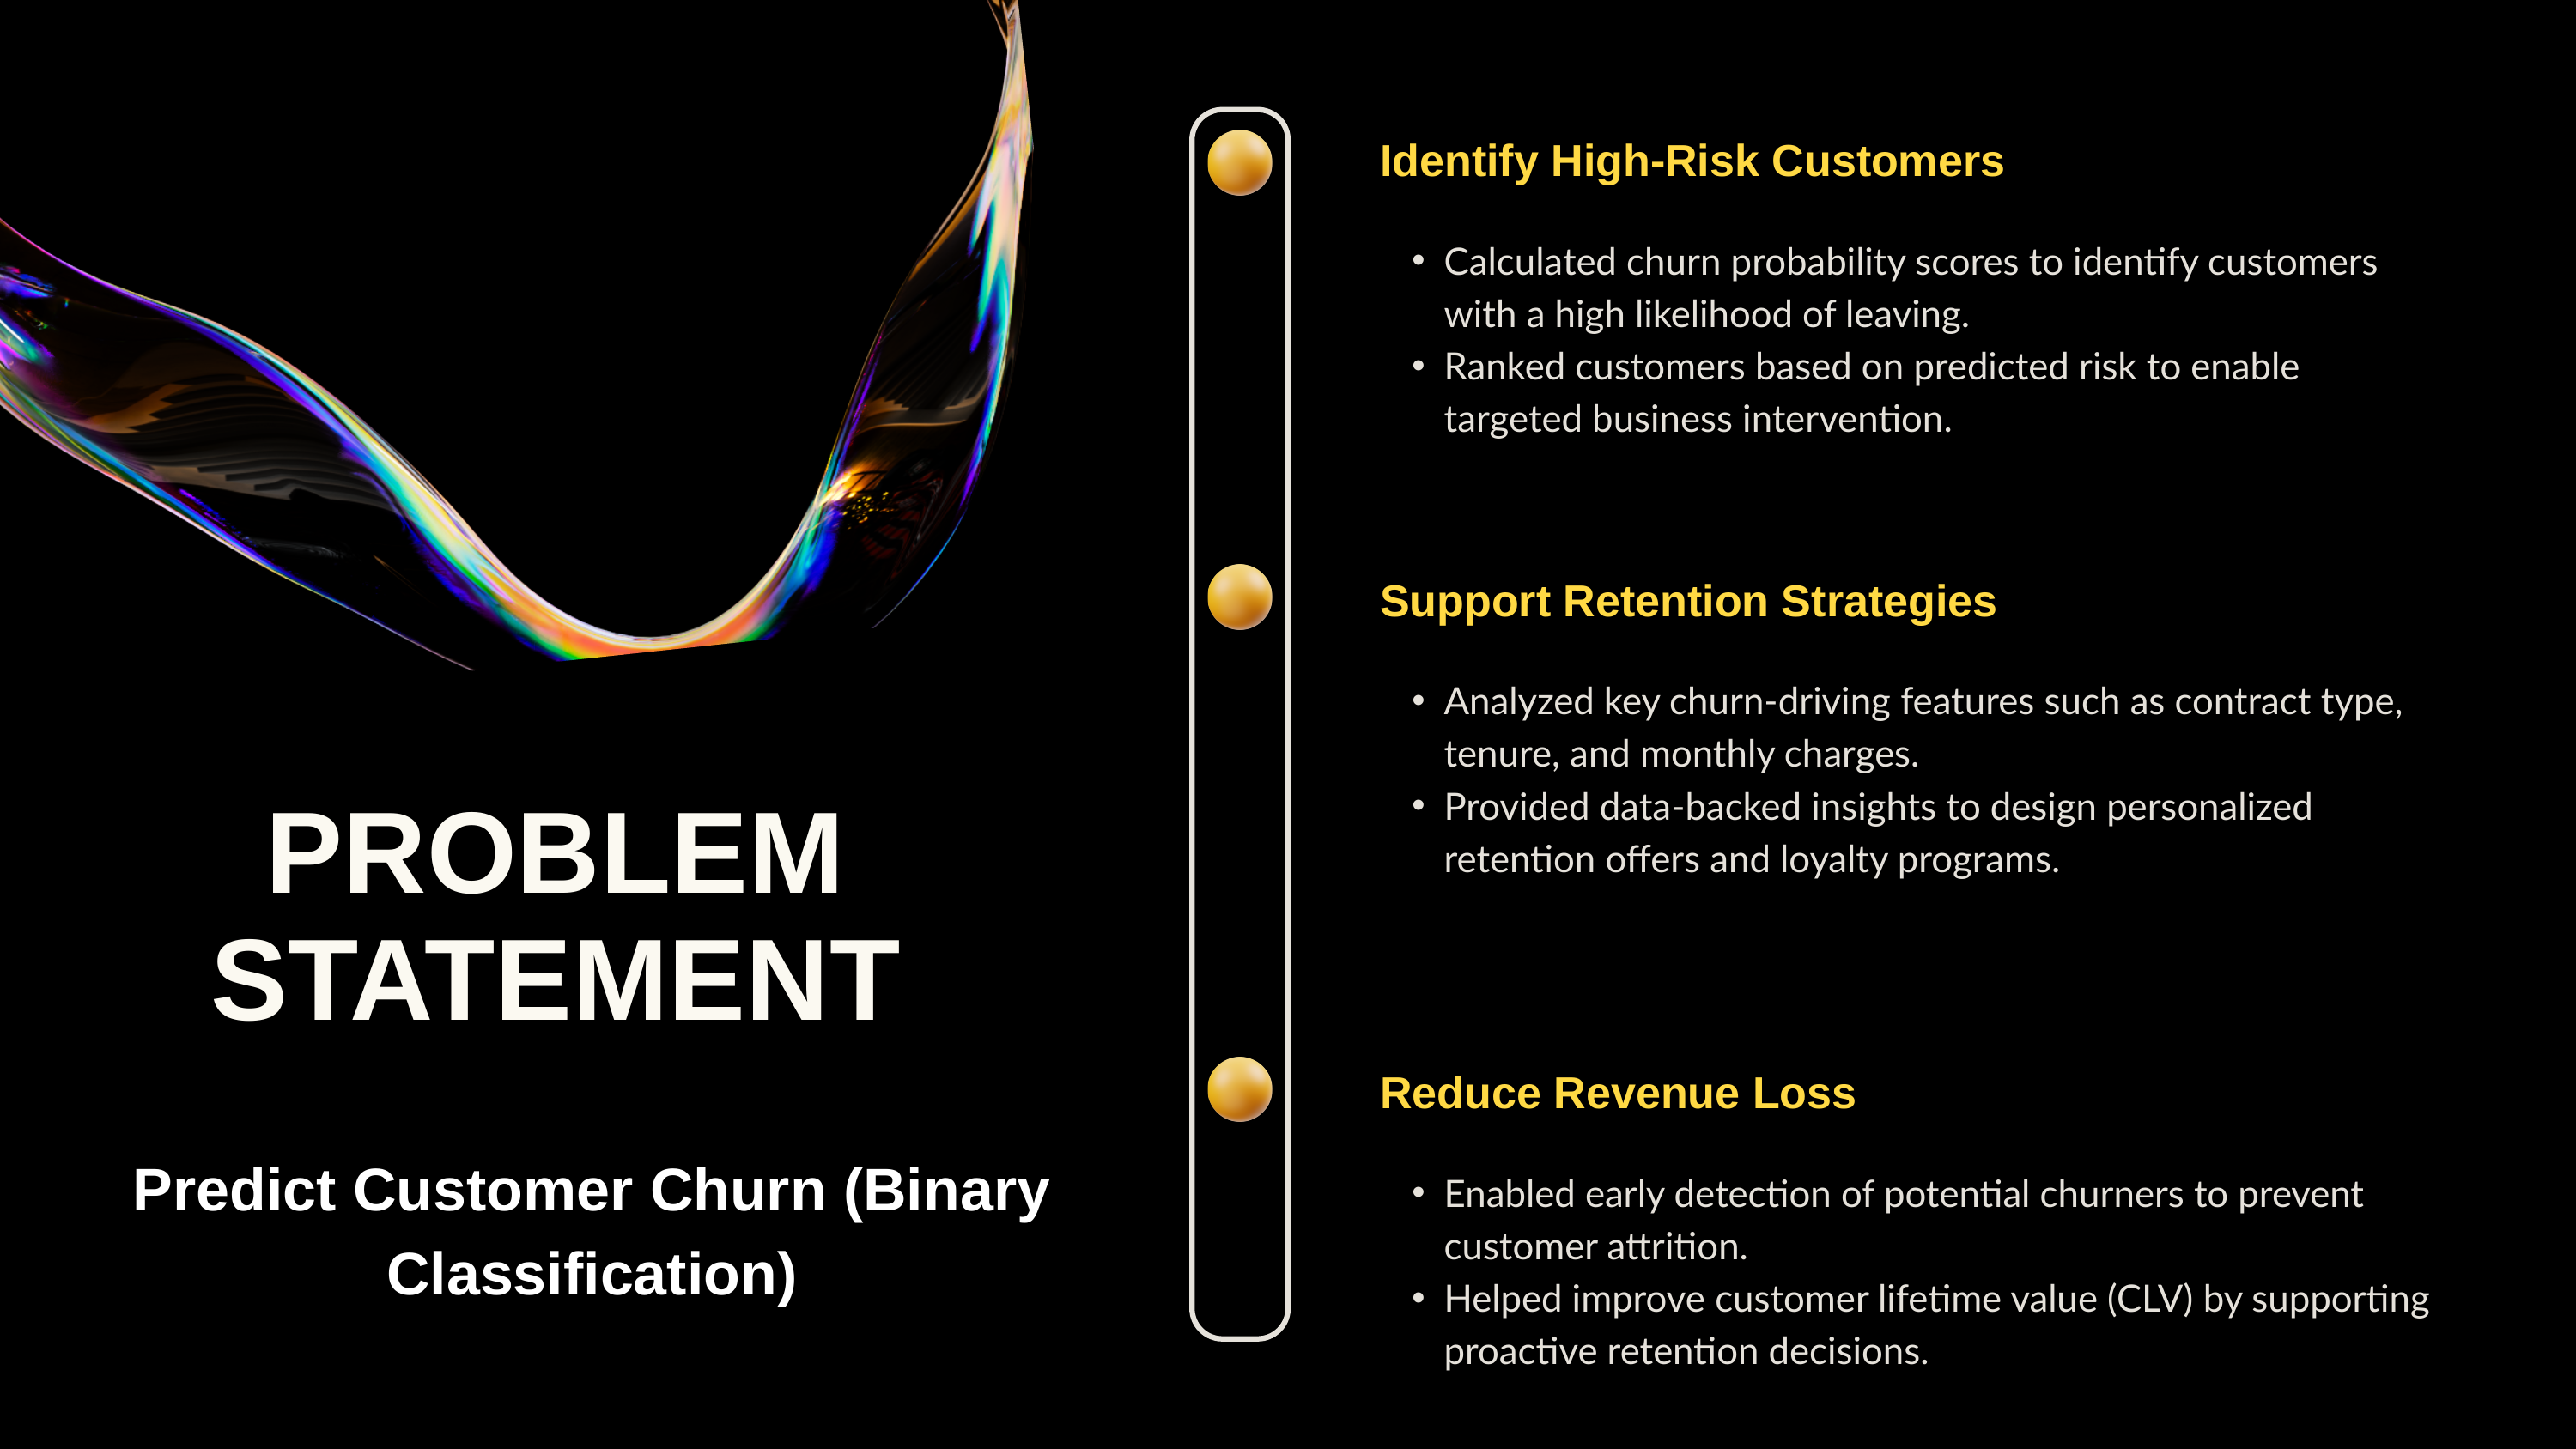

Identify High-Risk Customers

Calculated churn probability scores to identify customers with a high likelihood of leaving.
Ranked customers based on predicted risk to enable targeted business intervention.

Support Retention Strategies

Analyzed key churn-driving features such as contract type, tenure, and monthly charges.
Provided data-backed insights to design personalized retention offers and loyalty programs.

PROBLEM STATEMENT
Reduce Revenue Loss

Predict Customer Churn (Binary Classification)
Enabled early detection of potential churners to prevent customer attrition.
Helped improve customer lifetime value (CLV) by supporting proactive retention decisions.